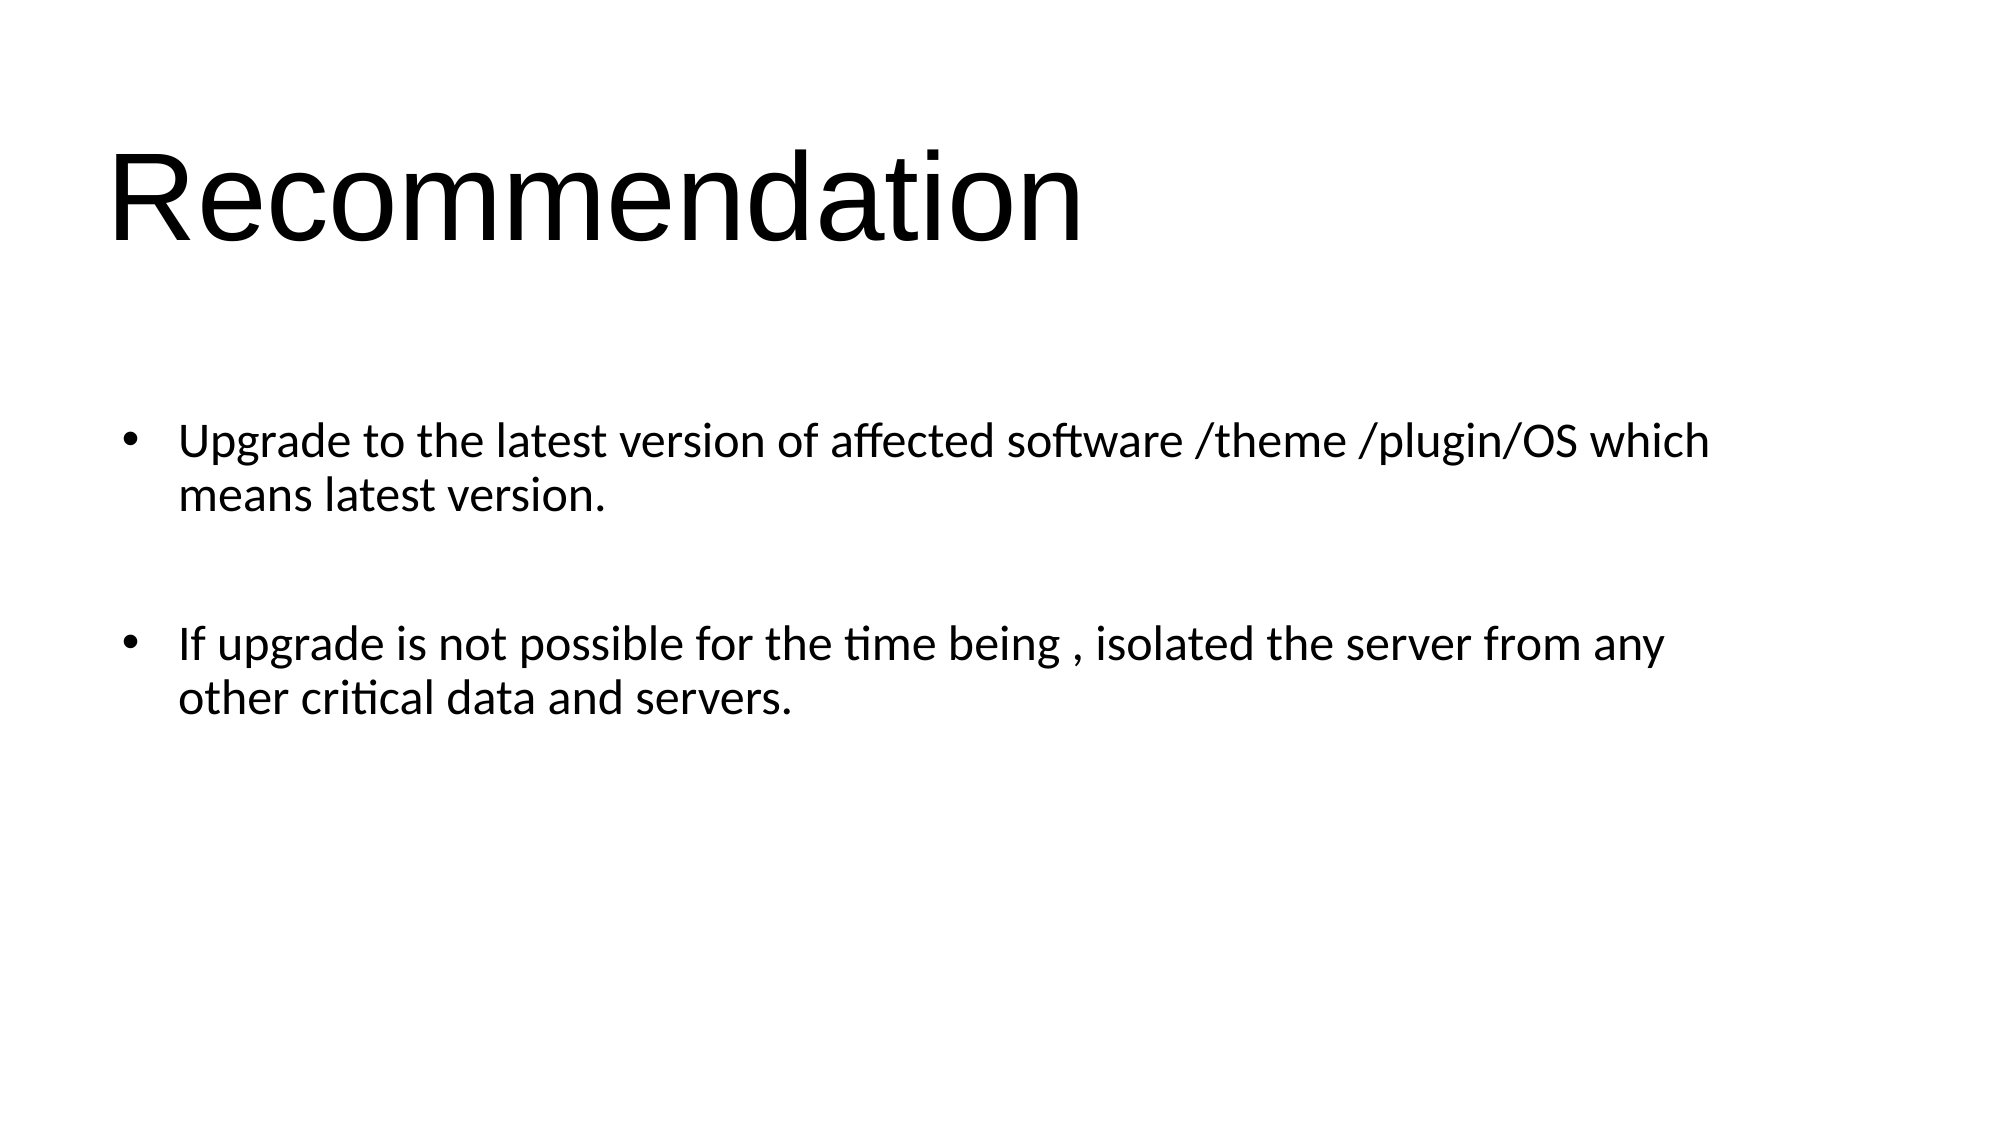

# Recommendation
Upgrade to the latest version of affected software /theme /plugin/OS which means latest version.

If upgrade is not possible for the time being , isolated the server from any other critical data and servers.